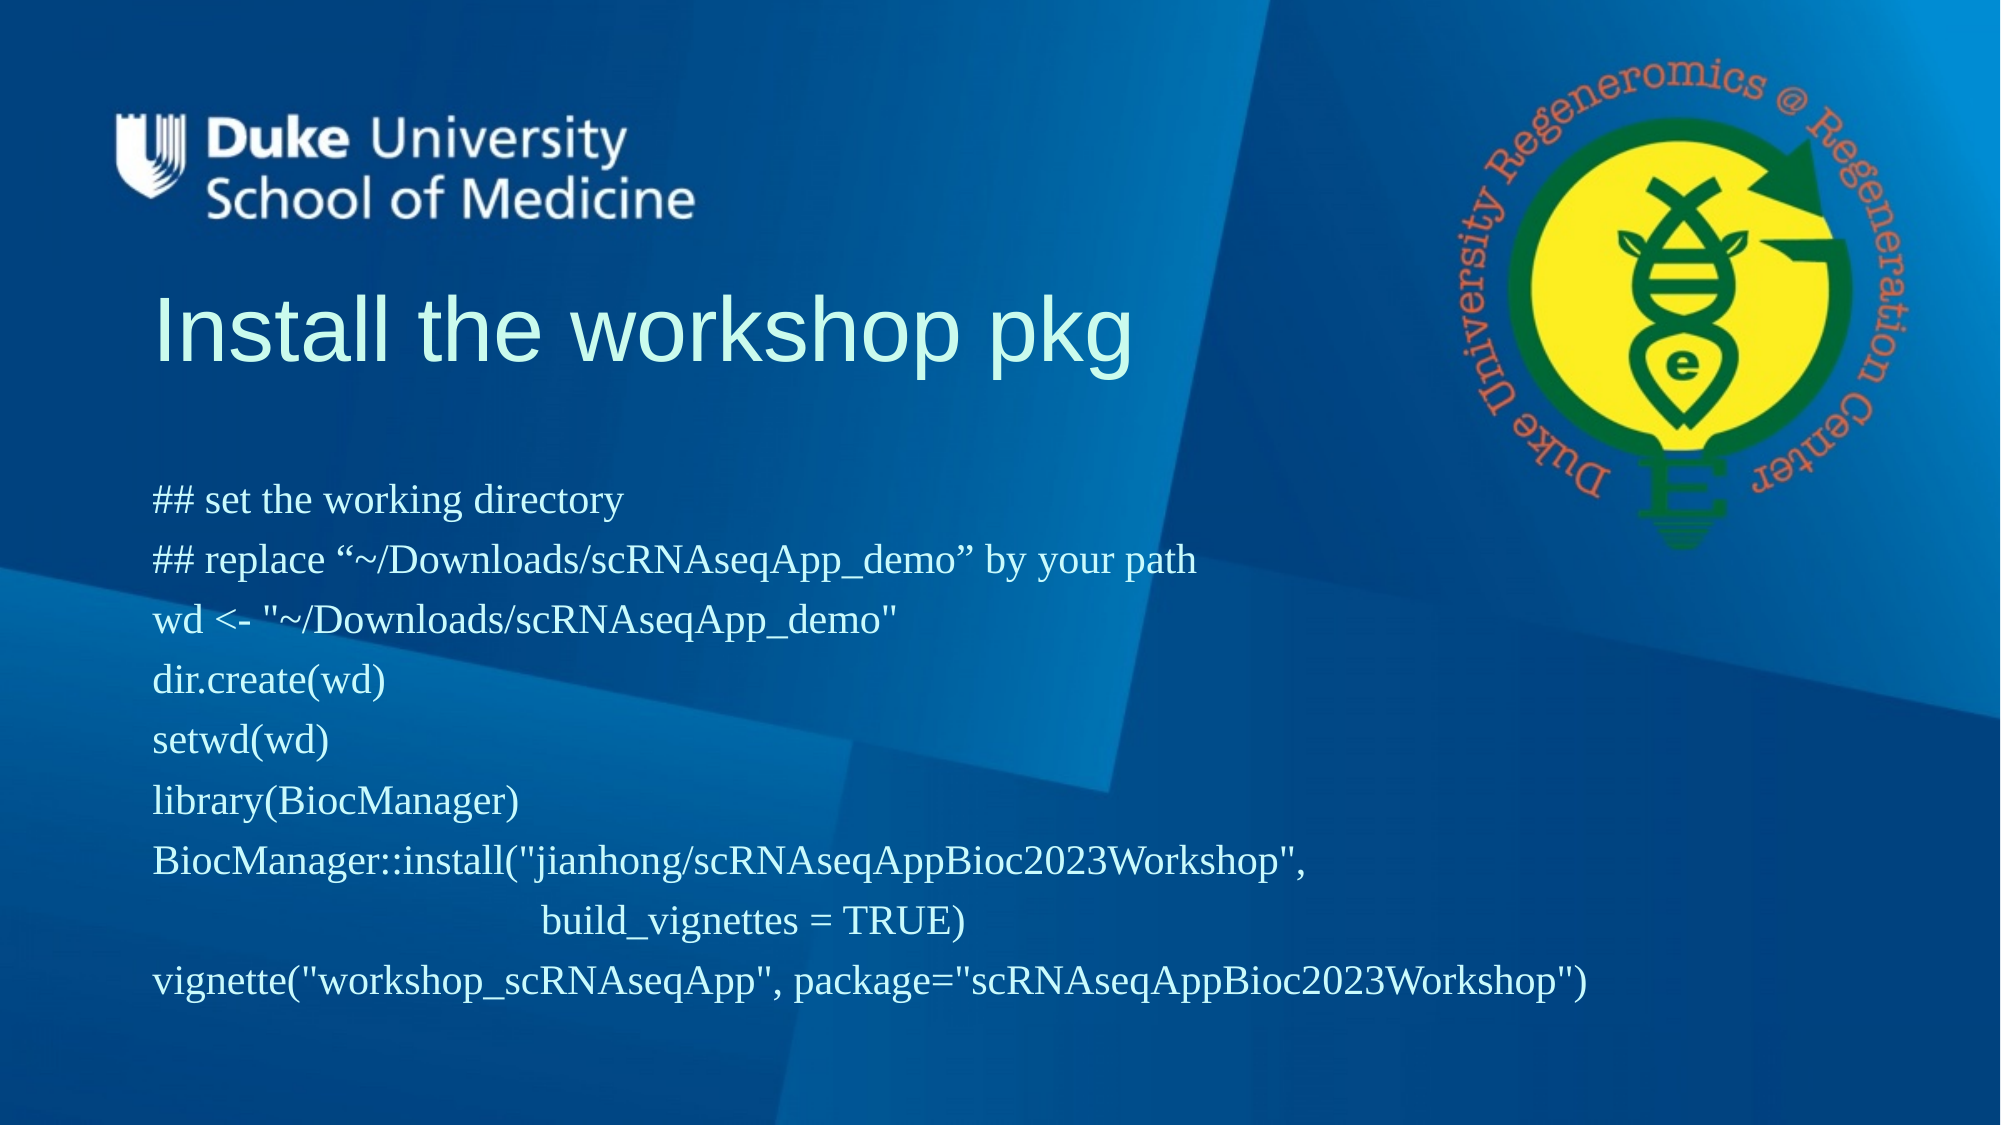

# Install the workshop pkg
## set the working directory
## replace “~/Downloads/scRNAseqApp_demo” by your path
wd <- "~/Downloads/scRNAseqApp_demo"
dir.create(wd)
setwd(wd)
library(BiocManager)
BiocManager::install("jianhong/scRNAseqAppBioc2023Workshop",
                                     build_vignettes = TRUE)
vignette("workshop_scRNAseqApp", package="scRNAseqAppBioc2023Workshop")